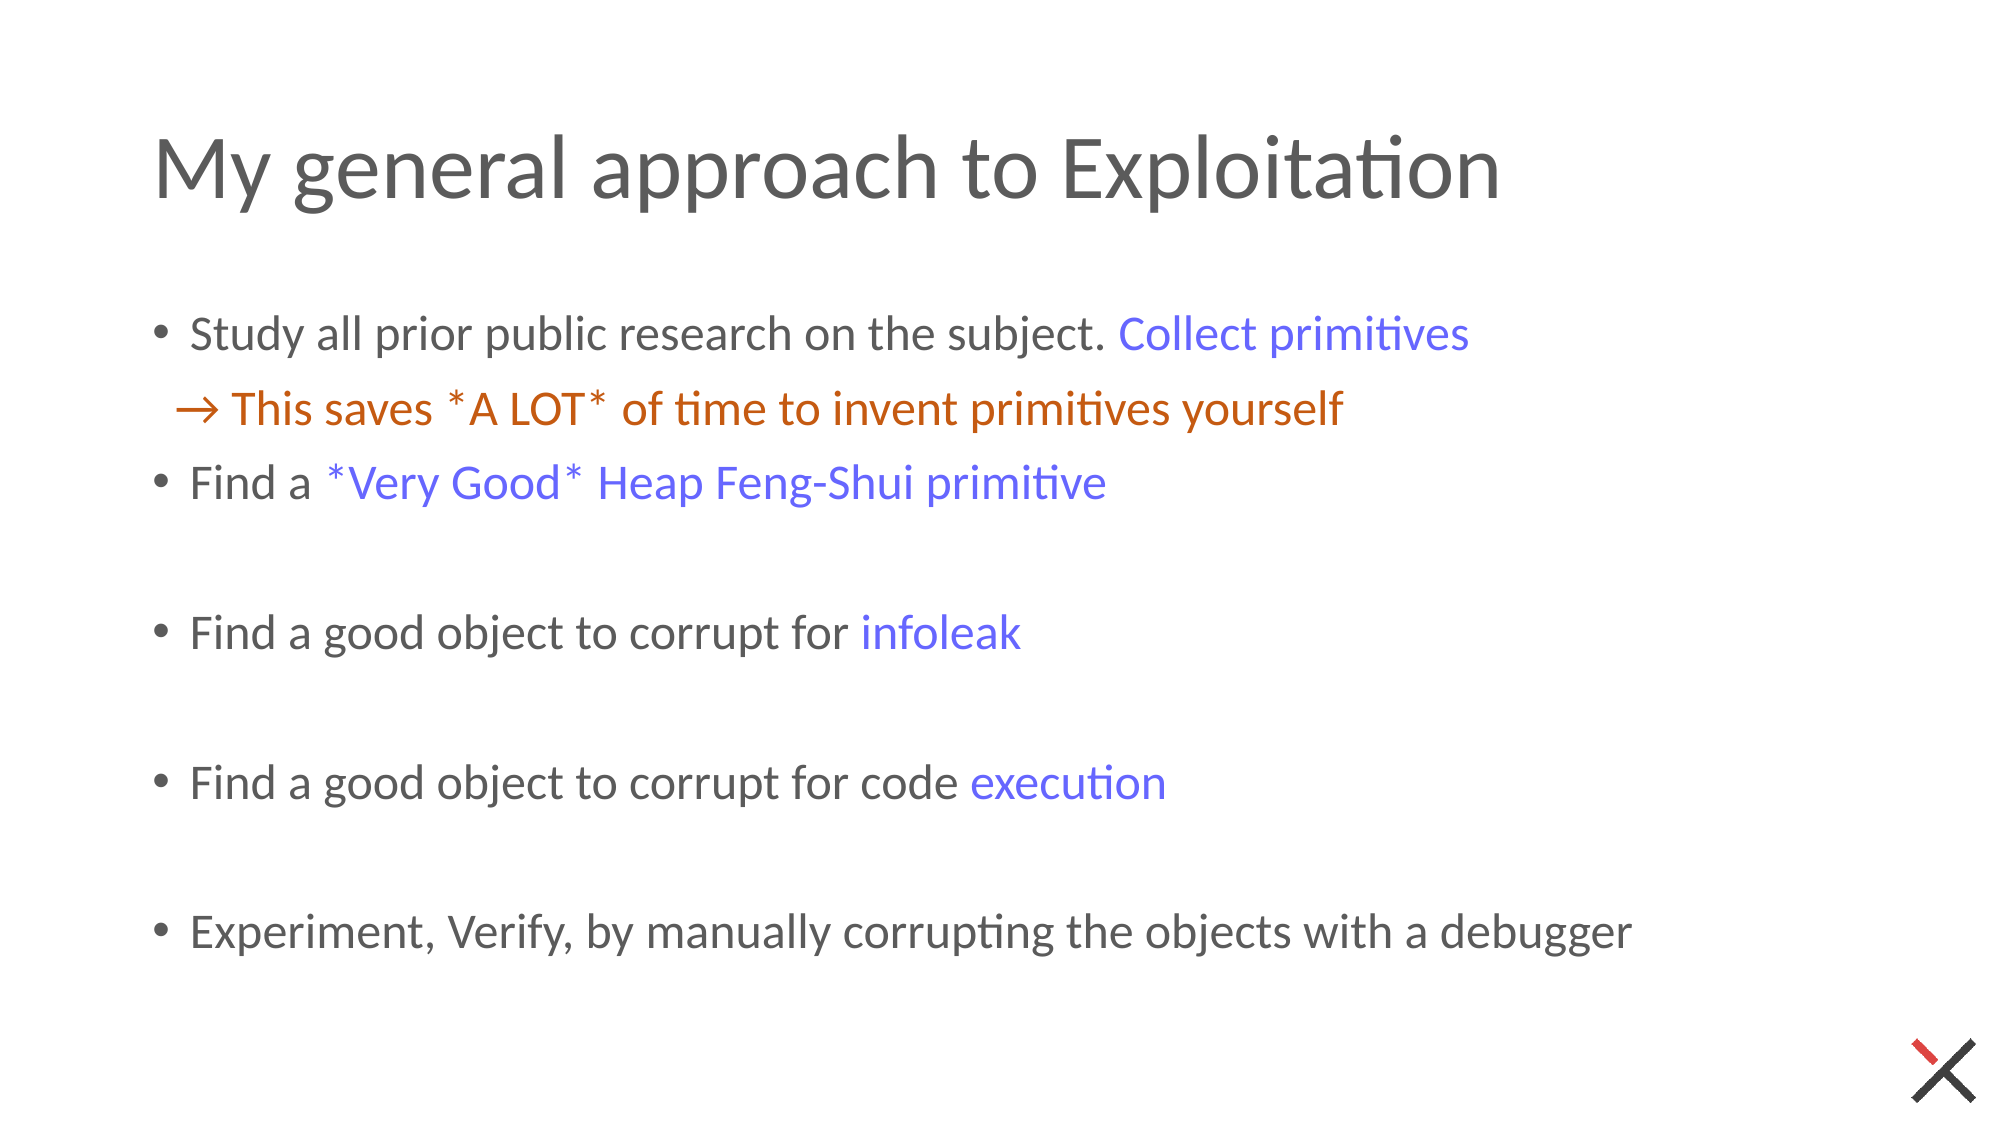

# My general approach to Exploitation
Study all prior public research on the subject. Collect primitives
  → This saves *A LOT* of time to invent primitives yourself
Find a *Very Good* Heap Feng-Shui primitive

Find a good object to corrupt for infoleak

Find a good object to corrupt for code execution

Experiment, Verify, by manually corrupting the objects with a debugger